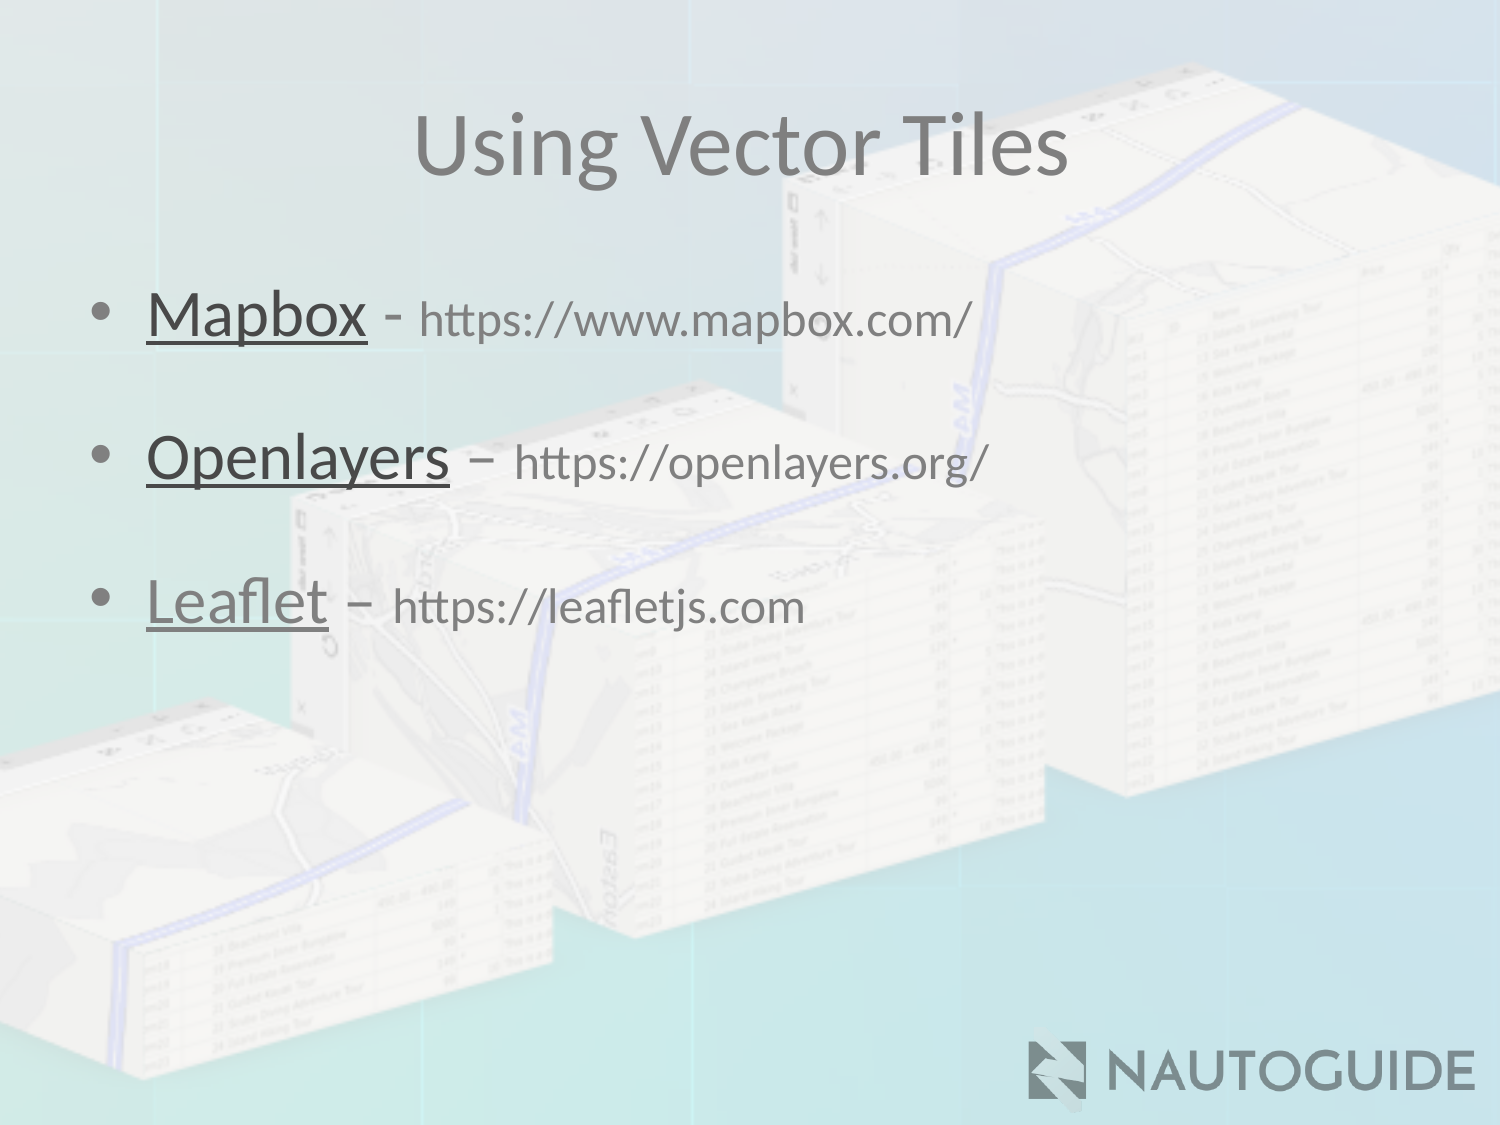

# Using Vector Tiles
Mapbox - https://www.mapbox.com/
Openlayers – https://openlayers.org/
Leaflet – https://leafletjs.com